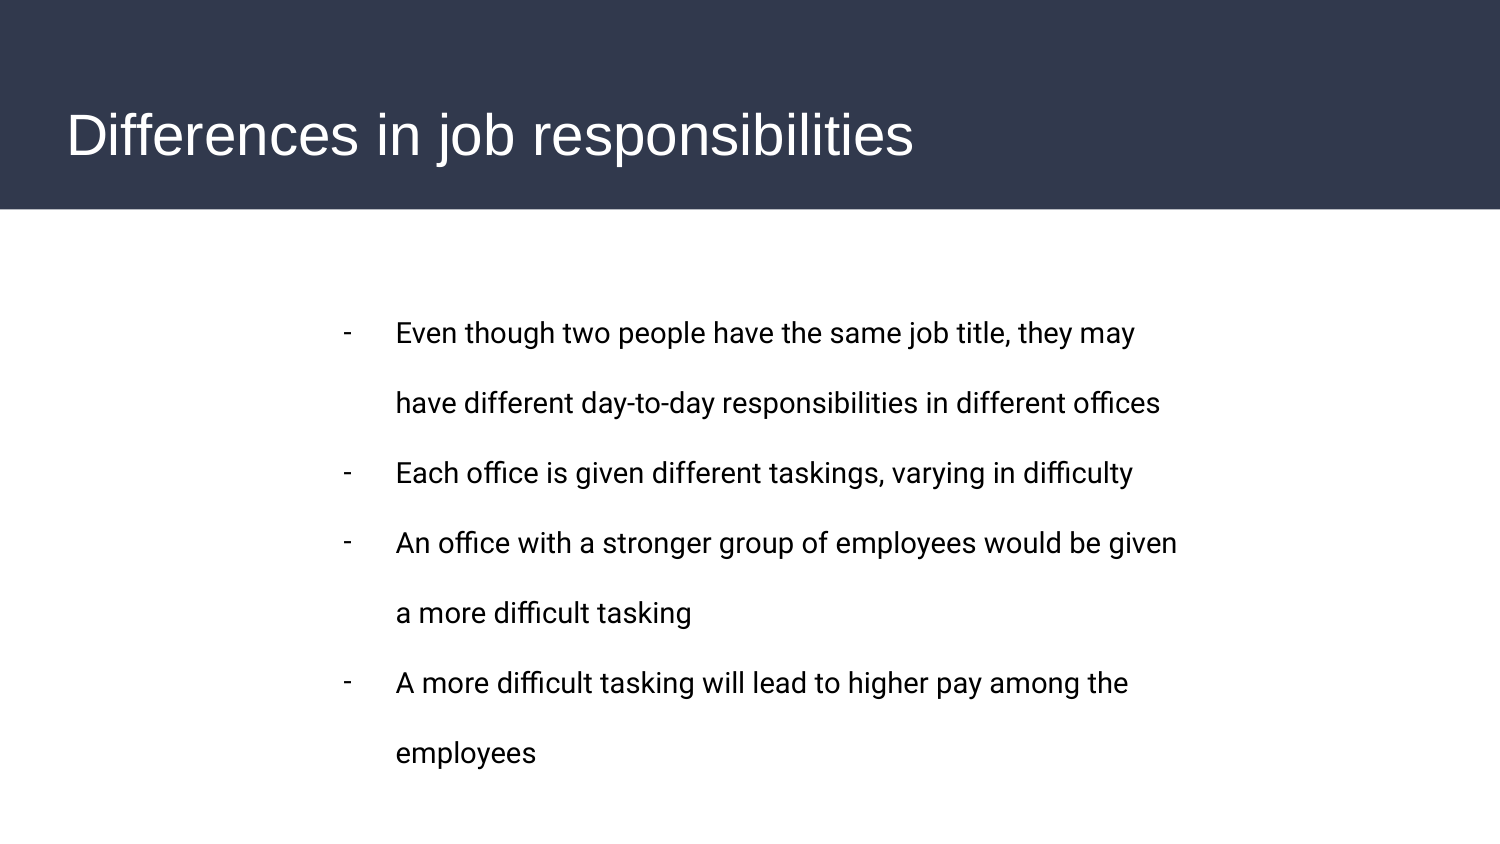

# Differences in job responsibilities
Even though two people have the same job title, they may have different day-to-day responsibilities in different offices
Each office is given different taskings, varying in difficulty
An office with a stronger group of employees would be given a more difficult tasking
A more difficult tasking will lead to higher pay among the employees